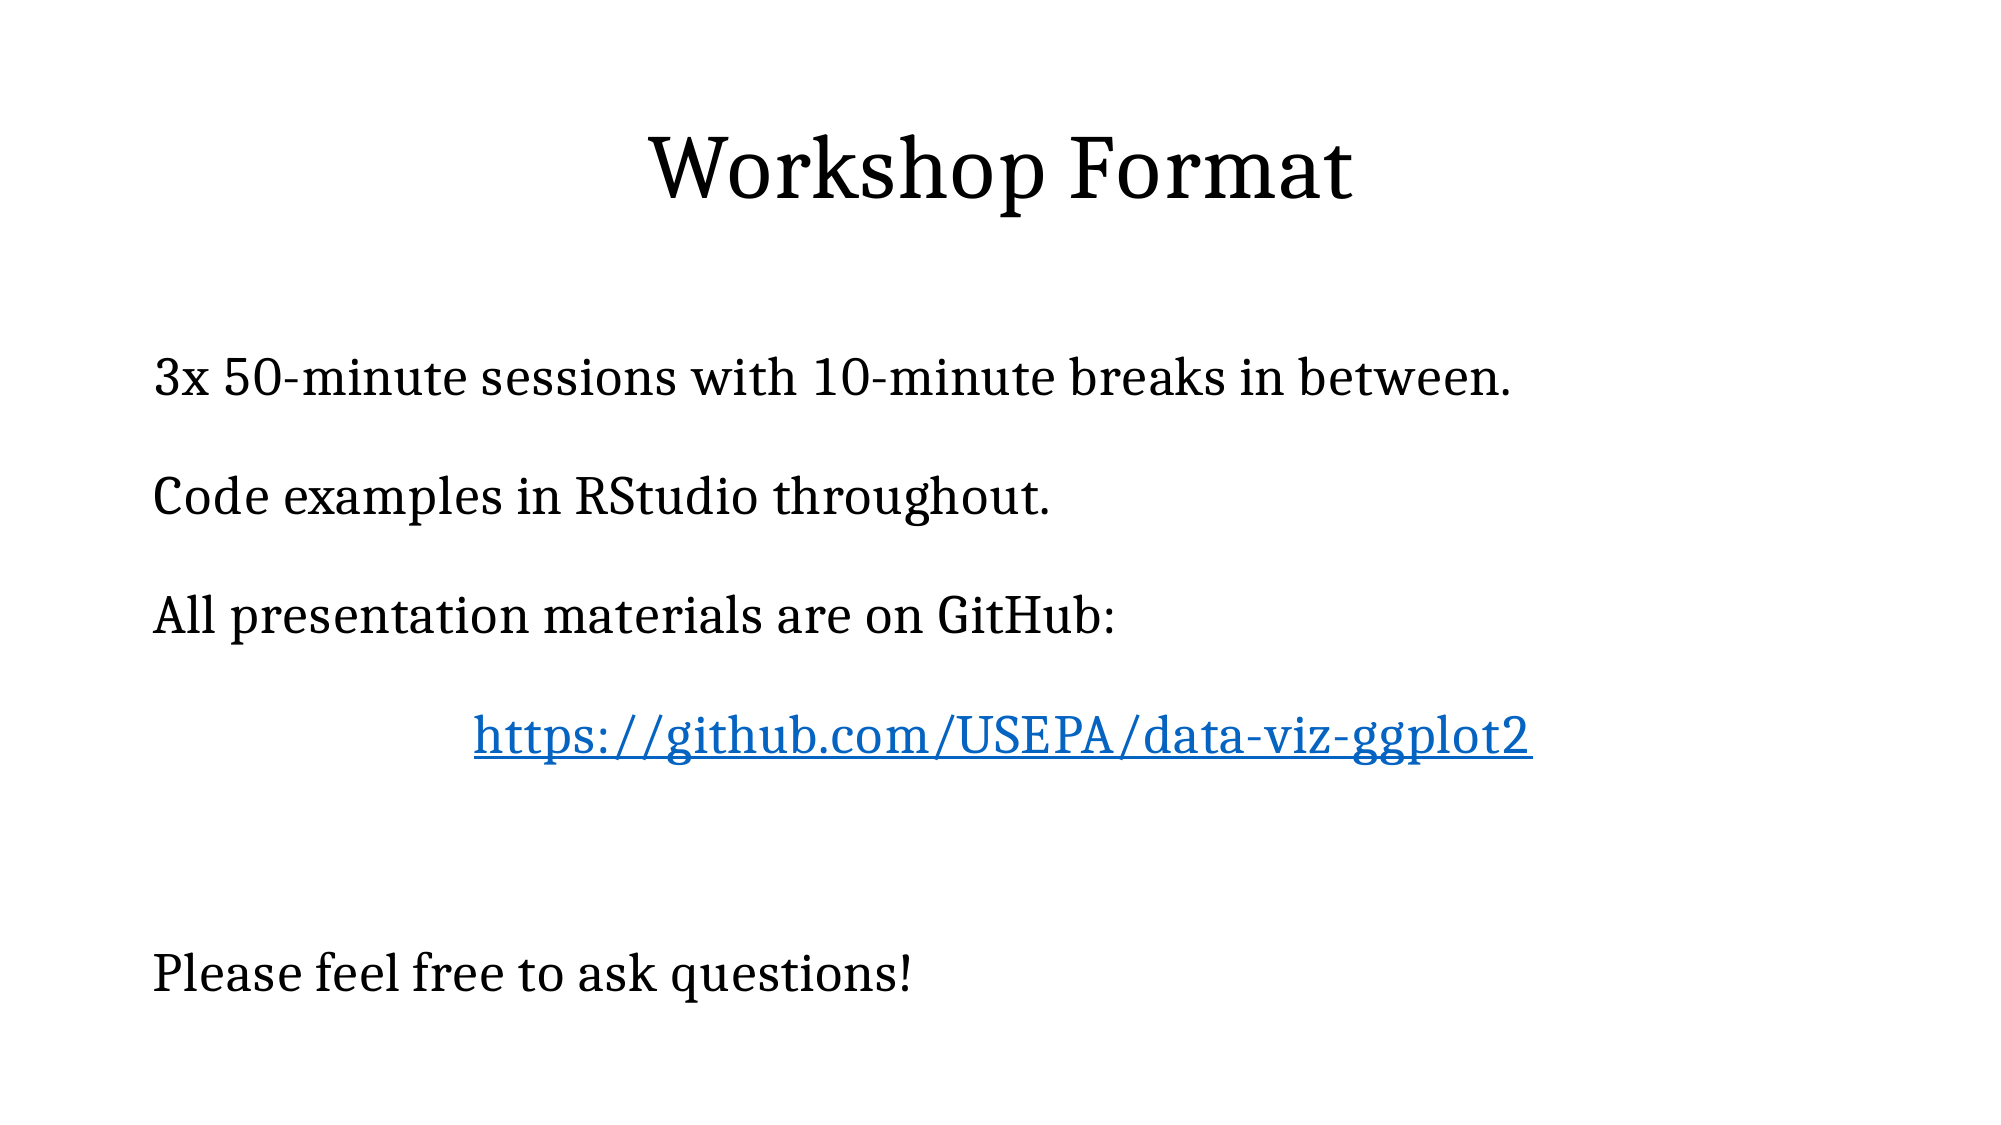

# Workshop Format
3x 50-minute sessions with 10-minute breaks in between.
Code examples in RStudio throughout.
All presentation materials are on GitHub:
https://github.com/USEPA/data-viz-ggplot2

Please feel free to ask questions!